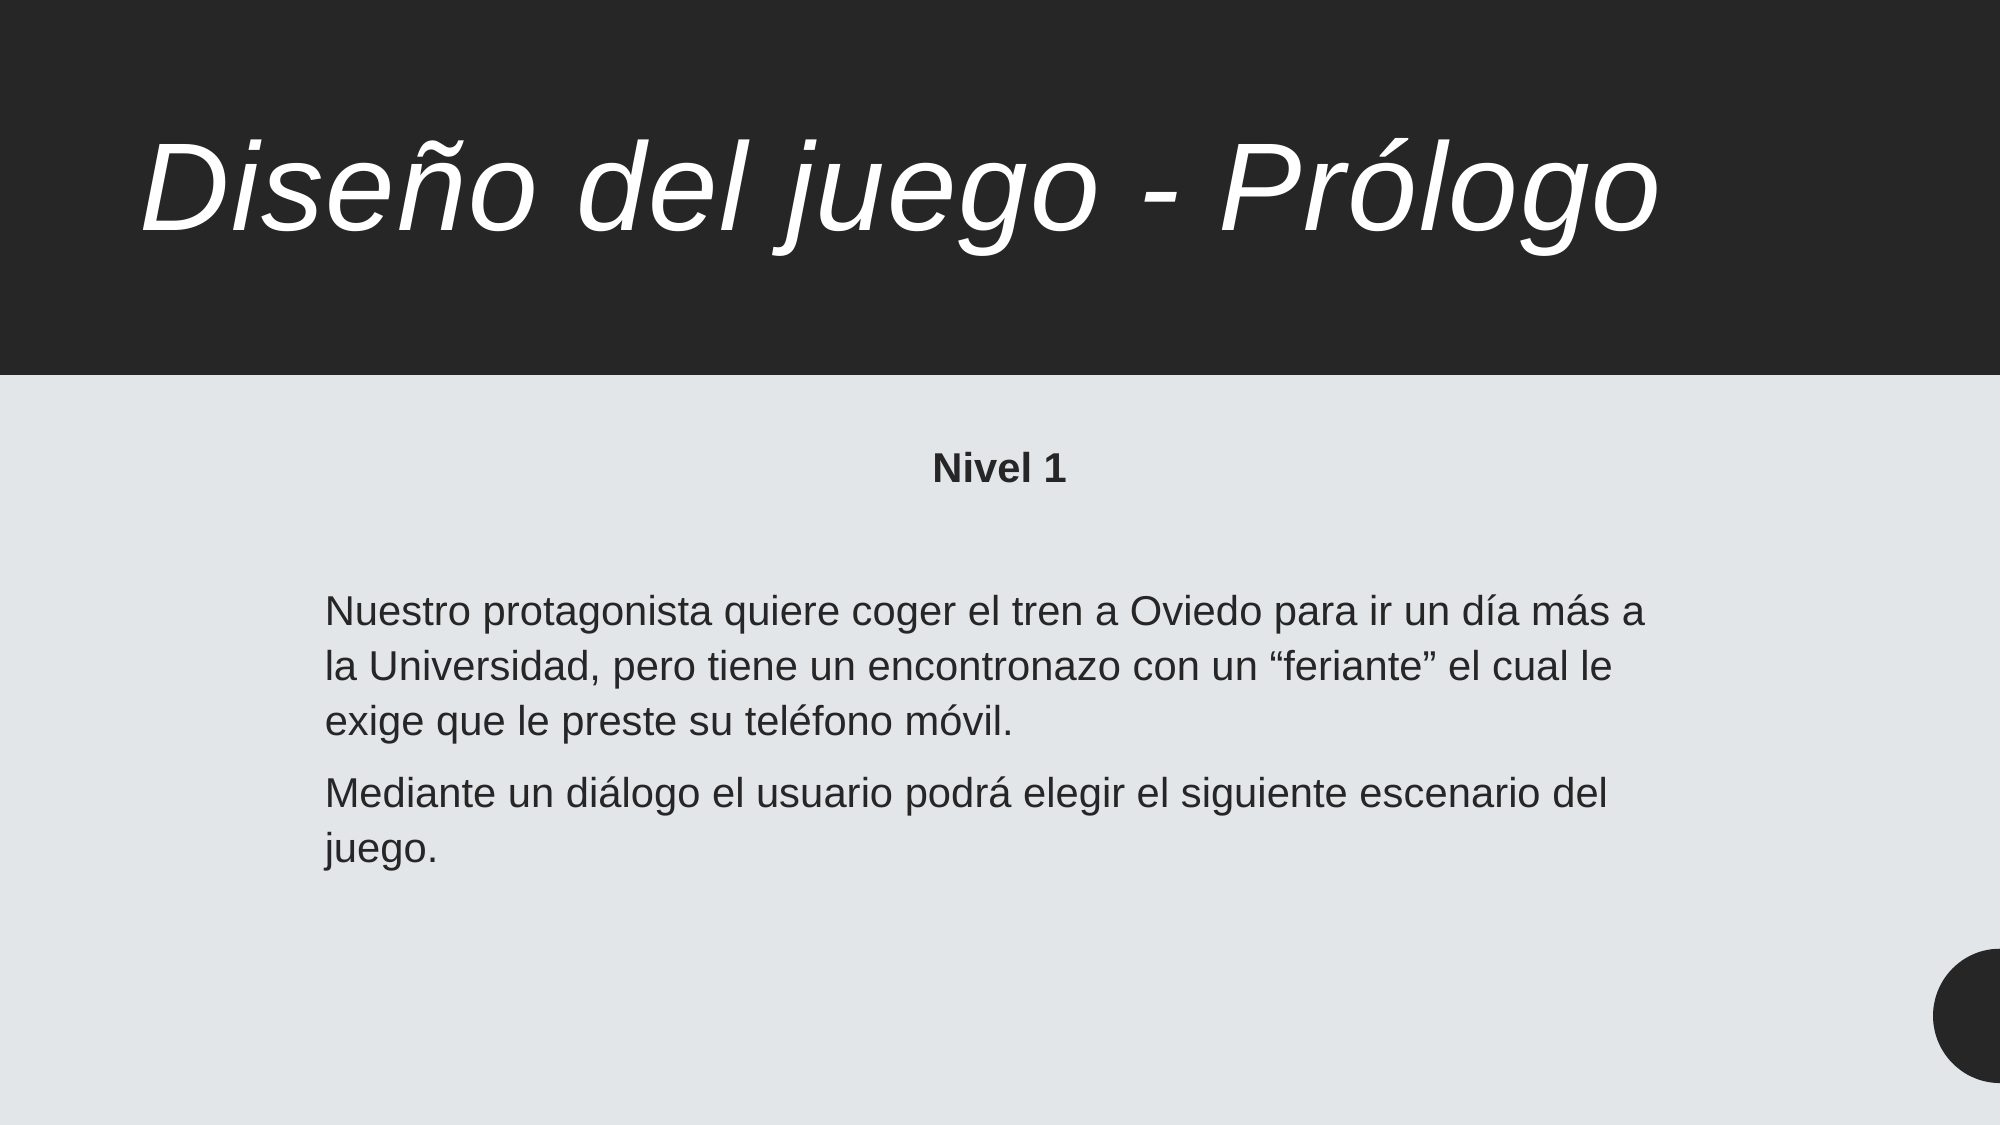

# Diseño del juego - Prólogo
Nivel 1

Nuestro protagonista quiere coger el tren a Oviedo para ir un día más a la Universidad, pero tiene un encontronazo con un “feriante” el cual le exige que le preste su teléfono móvil.
Mediante un diálogo el usuario podrá elegir el siguiente escenario del juego.